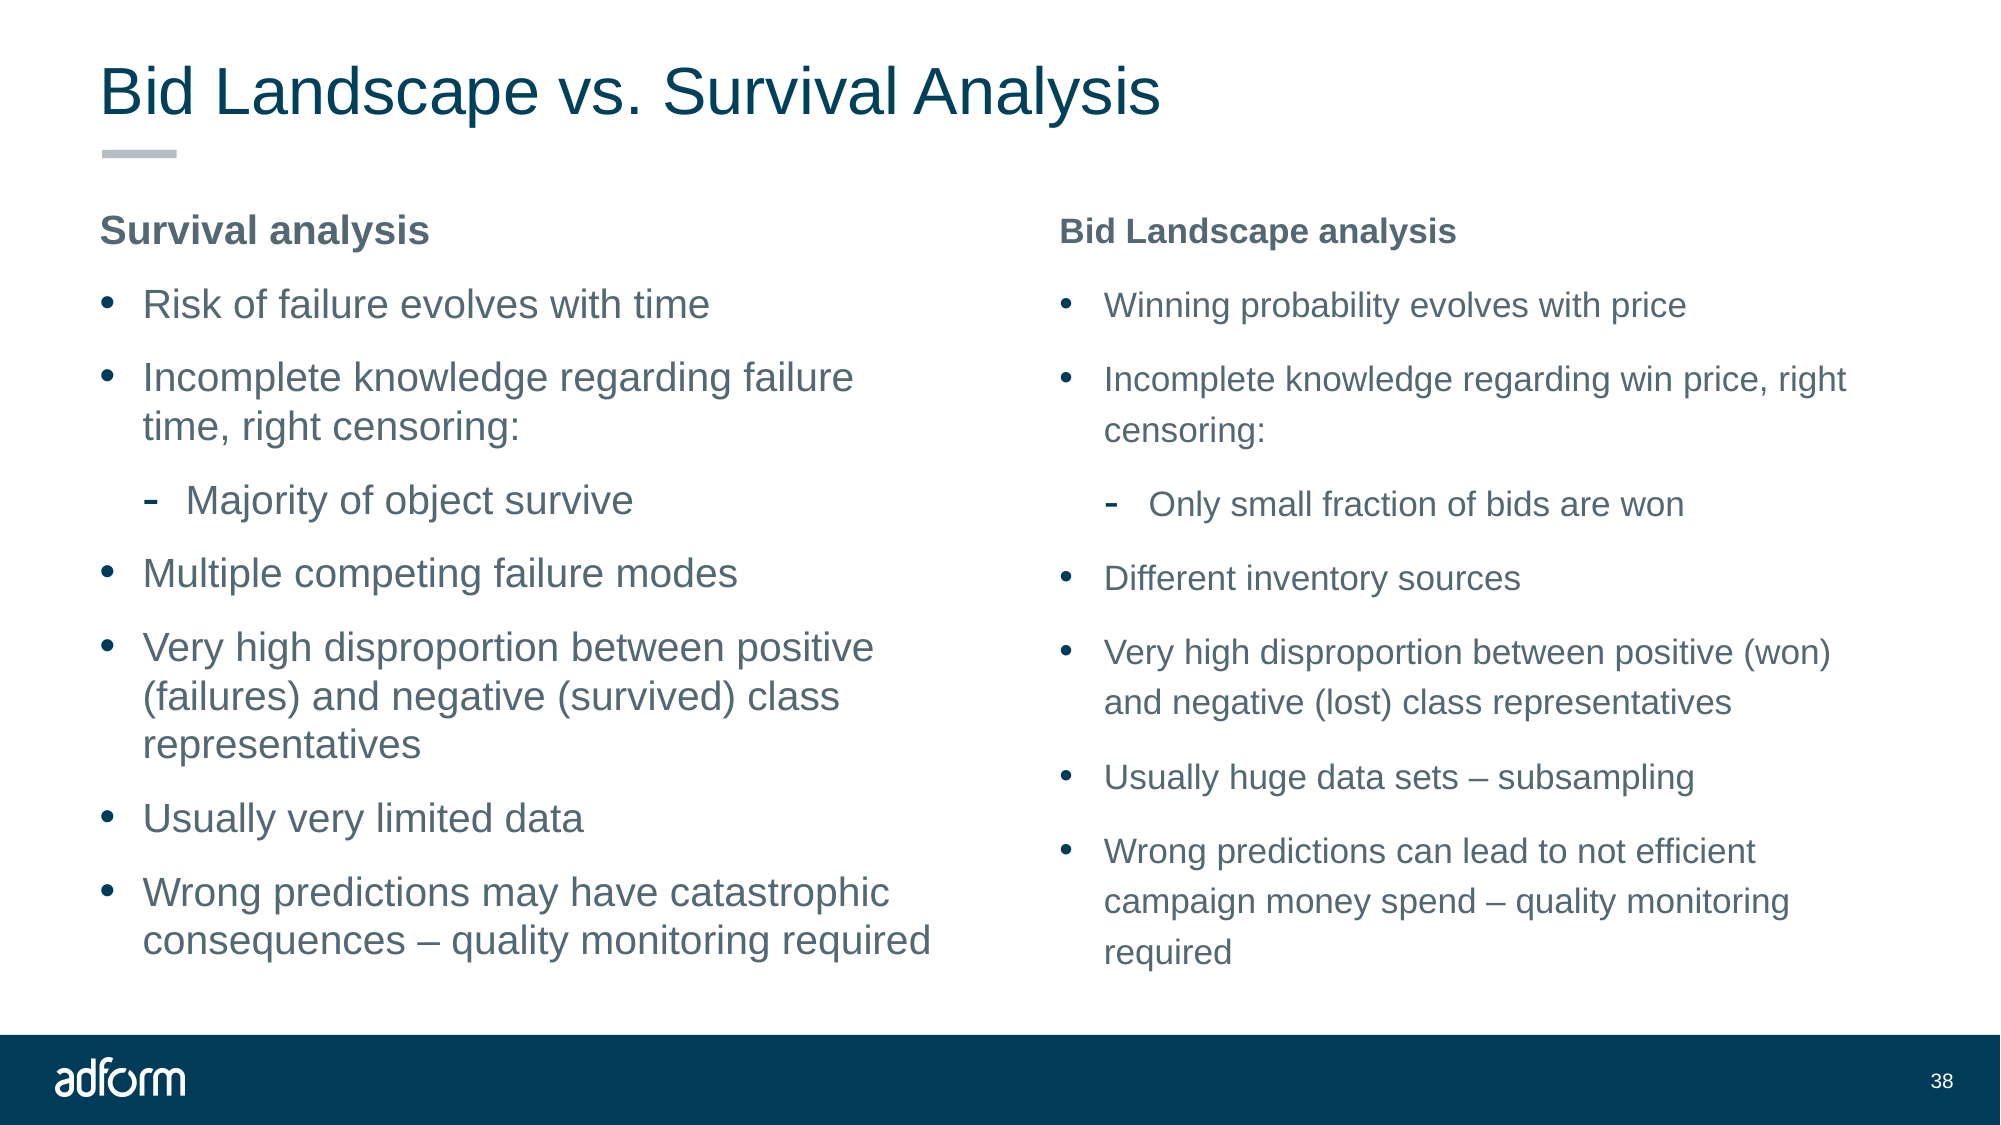

# Bid Landscape vs. Survival Analysis
Survival analysis
Risk of failure evolves with time
Incomplete knowledge regarding failure time, right censoring:
Majority of object survive
Multiple competing failure modes
Very high disproportion between positive (failures) and negative (survived) class representatives
Usually very limited data
Wrong predictions may have catastrophic consequences – quality monitoring required
Bid Landscape analysis
Winning probability evolves with price
Incomplete knowledge regarding win price, right censoring:
Only small fraction of bids are won
Different inventory sources
Very high disproportion between positive (won) and negative (lost) class representatives
Usually huge data sets – subsampling
Wrong predictions can lead to not efficient campaign money spend – quality monitoring required
38